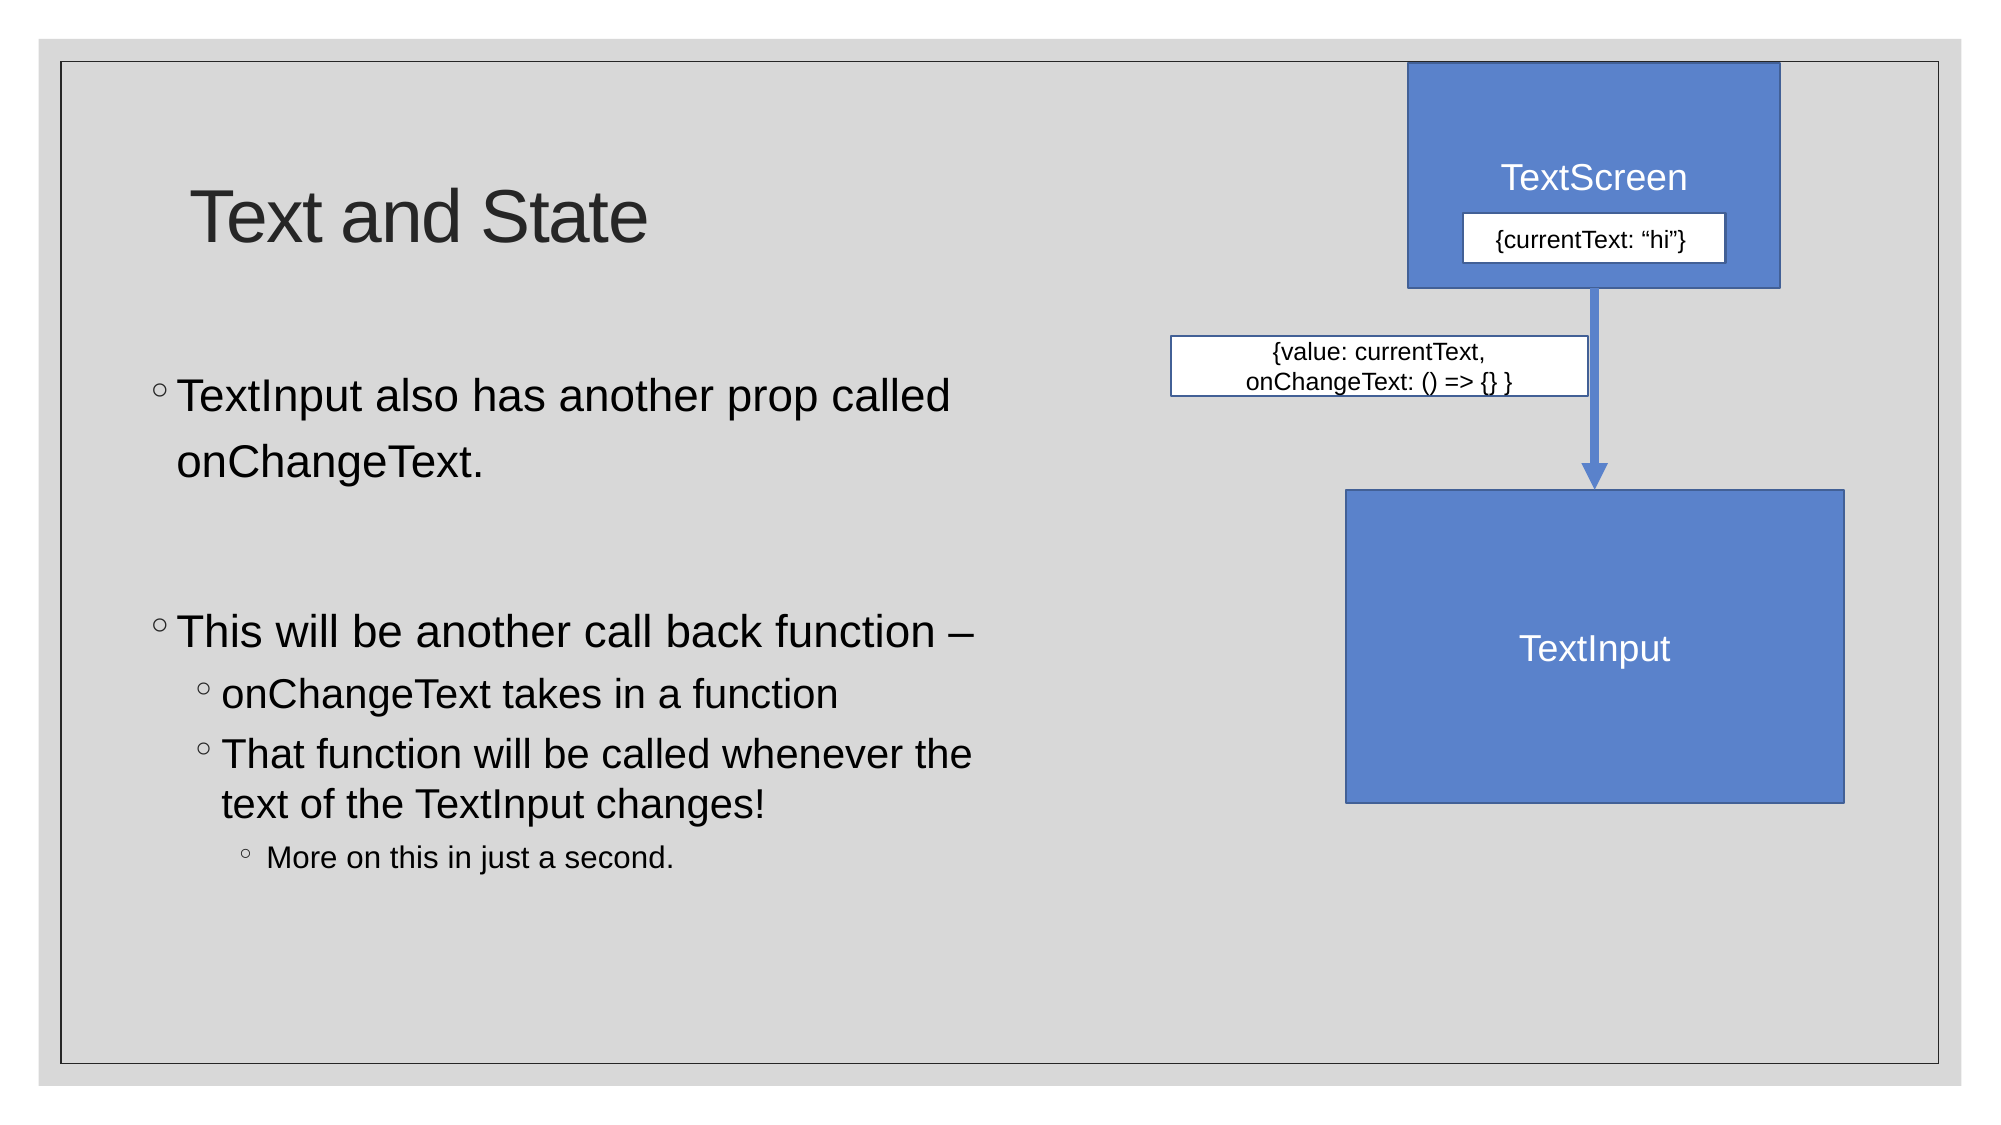

TextScreen
# Text and State
{currentText: “hi”}
{value: currentText,
onChangeText: () => {} }
TextInput also has another prop called onChangeText.

This will be another call back function –
onChangeText takes in a function
That function will be called whenever the text of the TextInput changes!
More on this in just a second.
TextInput